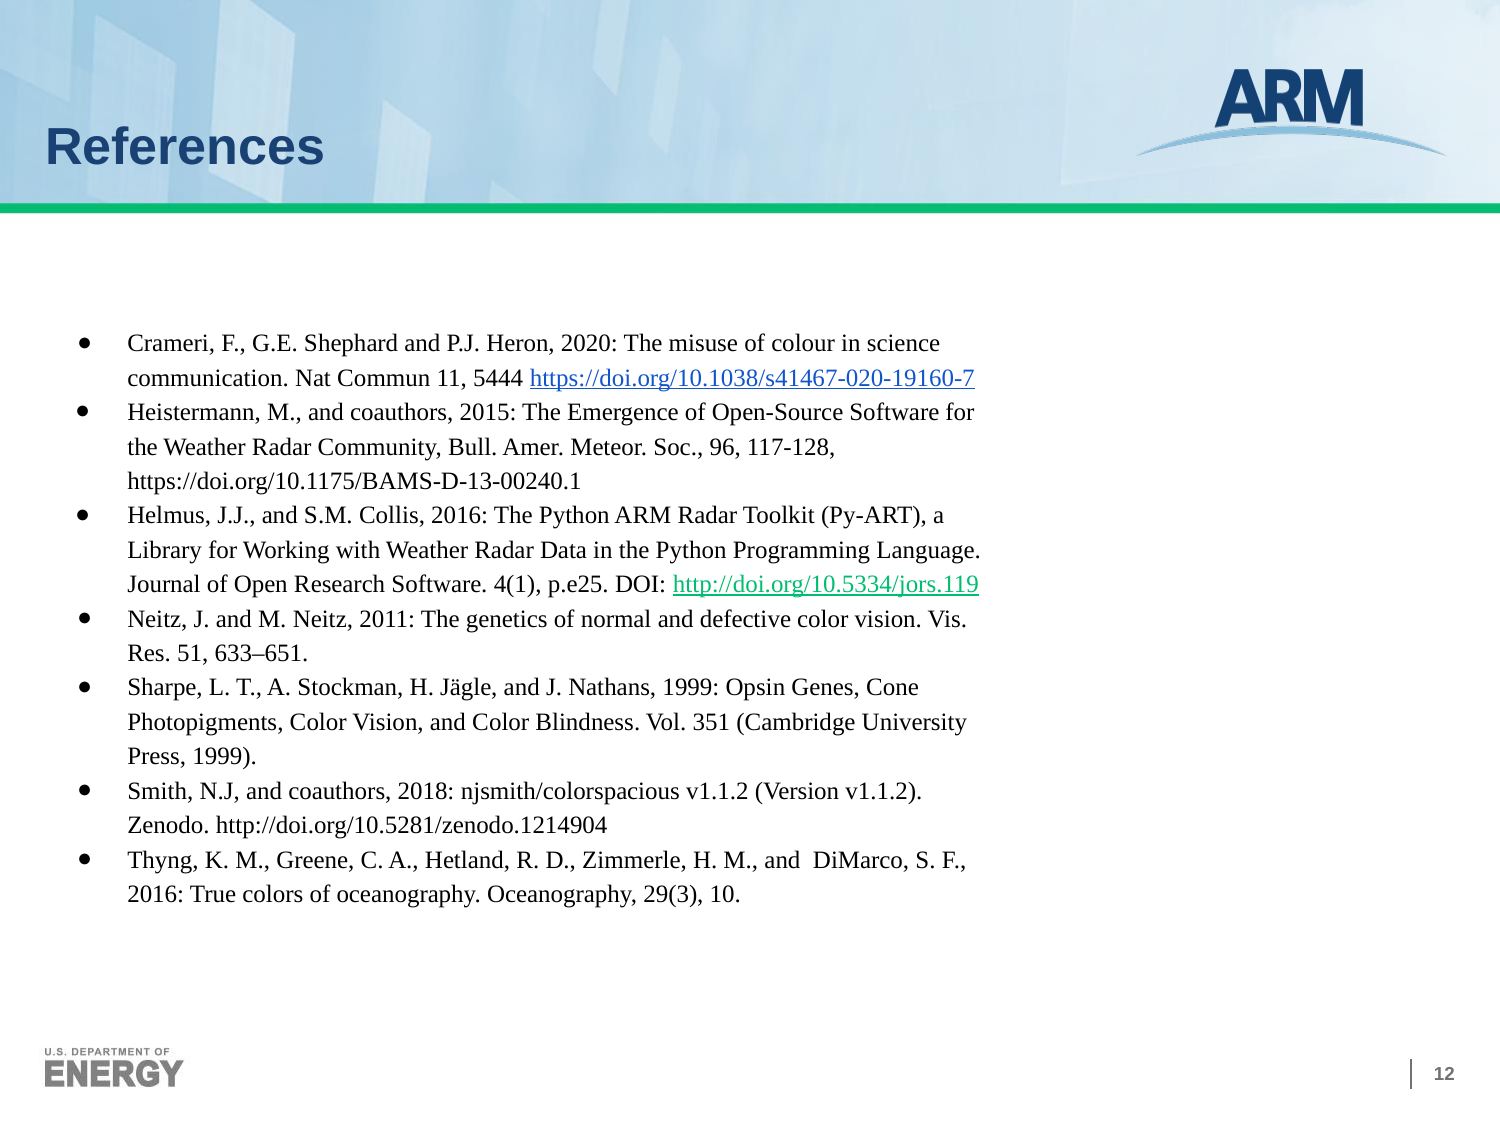

# References
Crameri, F., G.E. Shephard and P.J. Heron, 2020: The misuse of colour in science communication. Nat Commun 11, 5444 https://doi.org/10.1038/s41467-020-19160-7
Heistermann, M., and coauthors, 2015: The Emergence of Open-Source Software for the Weather Radar Community, Bull. Amer. Meteor. Soc., 96, 117-128, https://doi.org/10.1175/BAMS-D-13-00240.1
Helmus, J.J., and S.M. Collis, 2016: The Python ARM Radar Toolkit (Py-ART), a Library for Working with Weather Radar Data in the Python Programming Language. Journal of Open Research Software. 4(1), p.e25. DOI: http://doi.org/10.5334/jors.119
Neitz, J. and M. Neitz, 2011: The genetics of normal and defective color vision. Vis. Res. 51, 633–651.
Sharpe, L. T., A. Stockman, H. Jägle, and J. Nathans, 1999: Opsin Genes, Cone Photopigments, Color Vision, and Color Blindness. Vol. 351 (Cambridge University Press, 1999).
Smith, N.J, and coauthors, 2018: njsmith/colorspacious v1.1.2 (Version v1.1.2). Zenodo. http://doi.org/10.5281/zenodo.1214904
Thyng, K. M., Greene, C. A., Hetland, R. D., Zimmerle, H. M., and  DiMarco, S. F., 2016: True colors of oceanography. Oceanography, 29(3), 10.
12